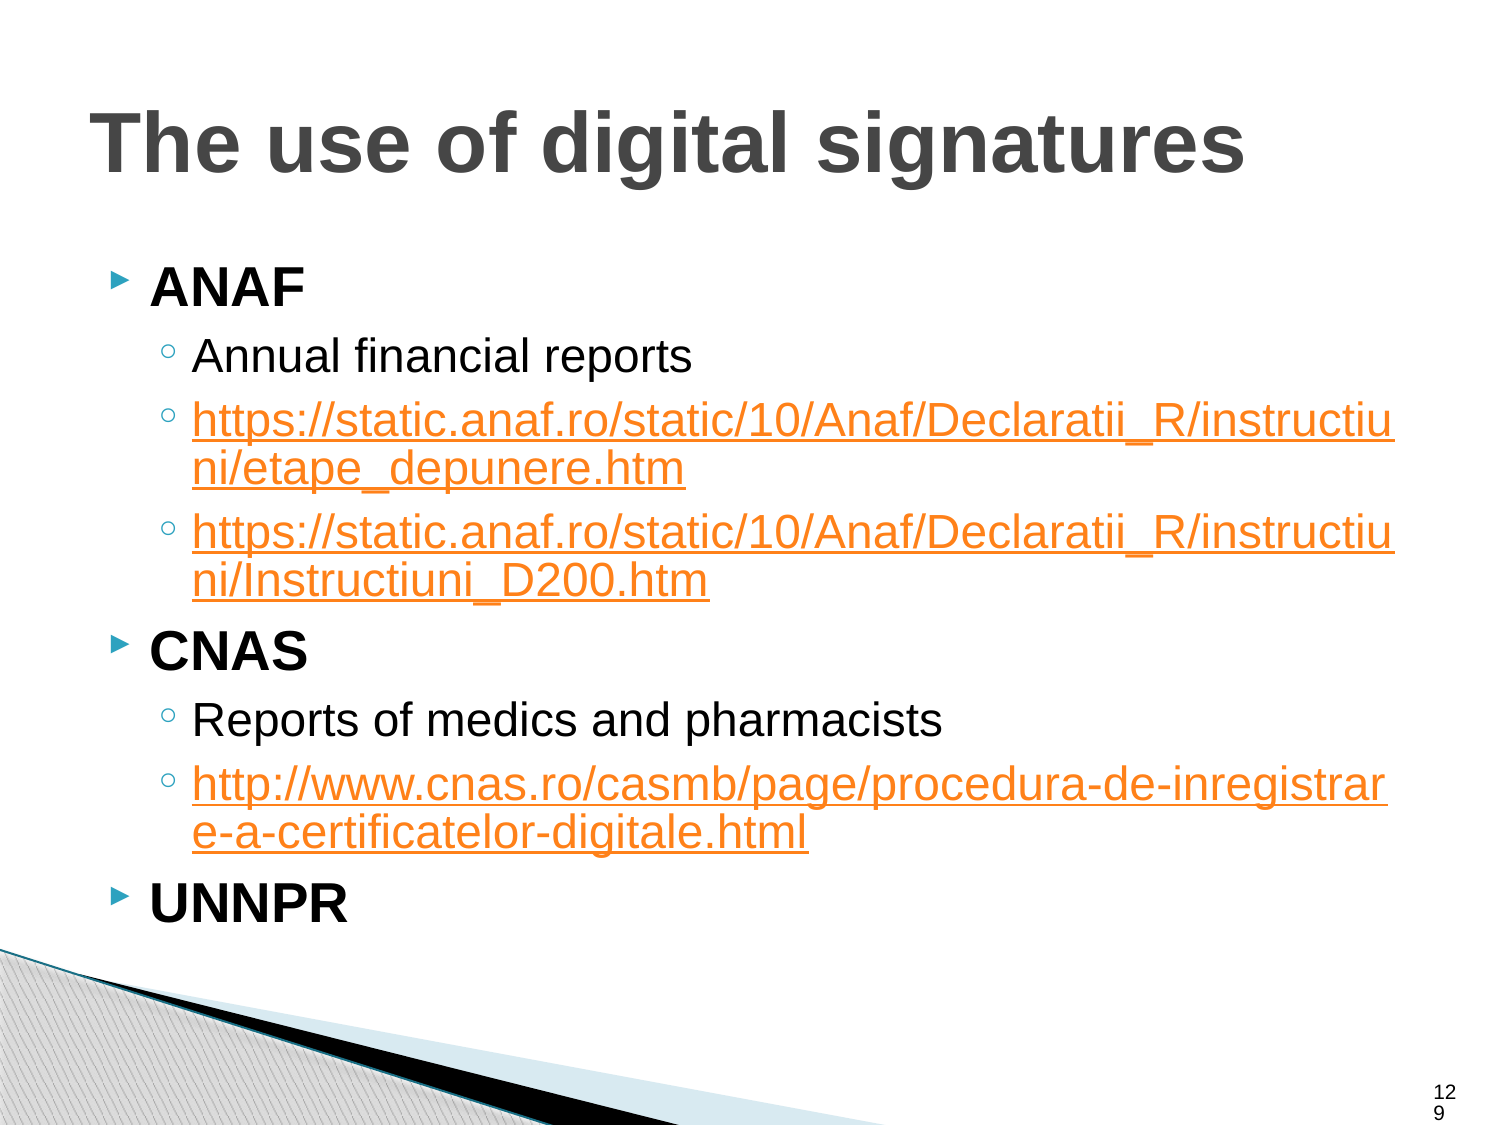

# The use of digital signatures
ANAF
Annual financial reports
https://static.anaf.ro/static/10/Anaf/Declaratii_R/instructiuni/etape_depunere.htm
https://static.anaf.ro/static/10/Anaf/Declaratii_R/instructiuni/Instructiuni_D200.htm
CNAS
Reports of medics and pharmacists
http://www.cnas.ro/casmb/page/procedura-de-inregistrare-a-certificatelor-digitale.html
UNNPR

129